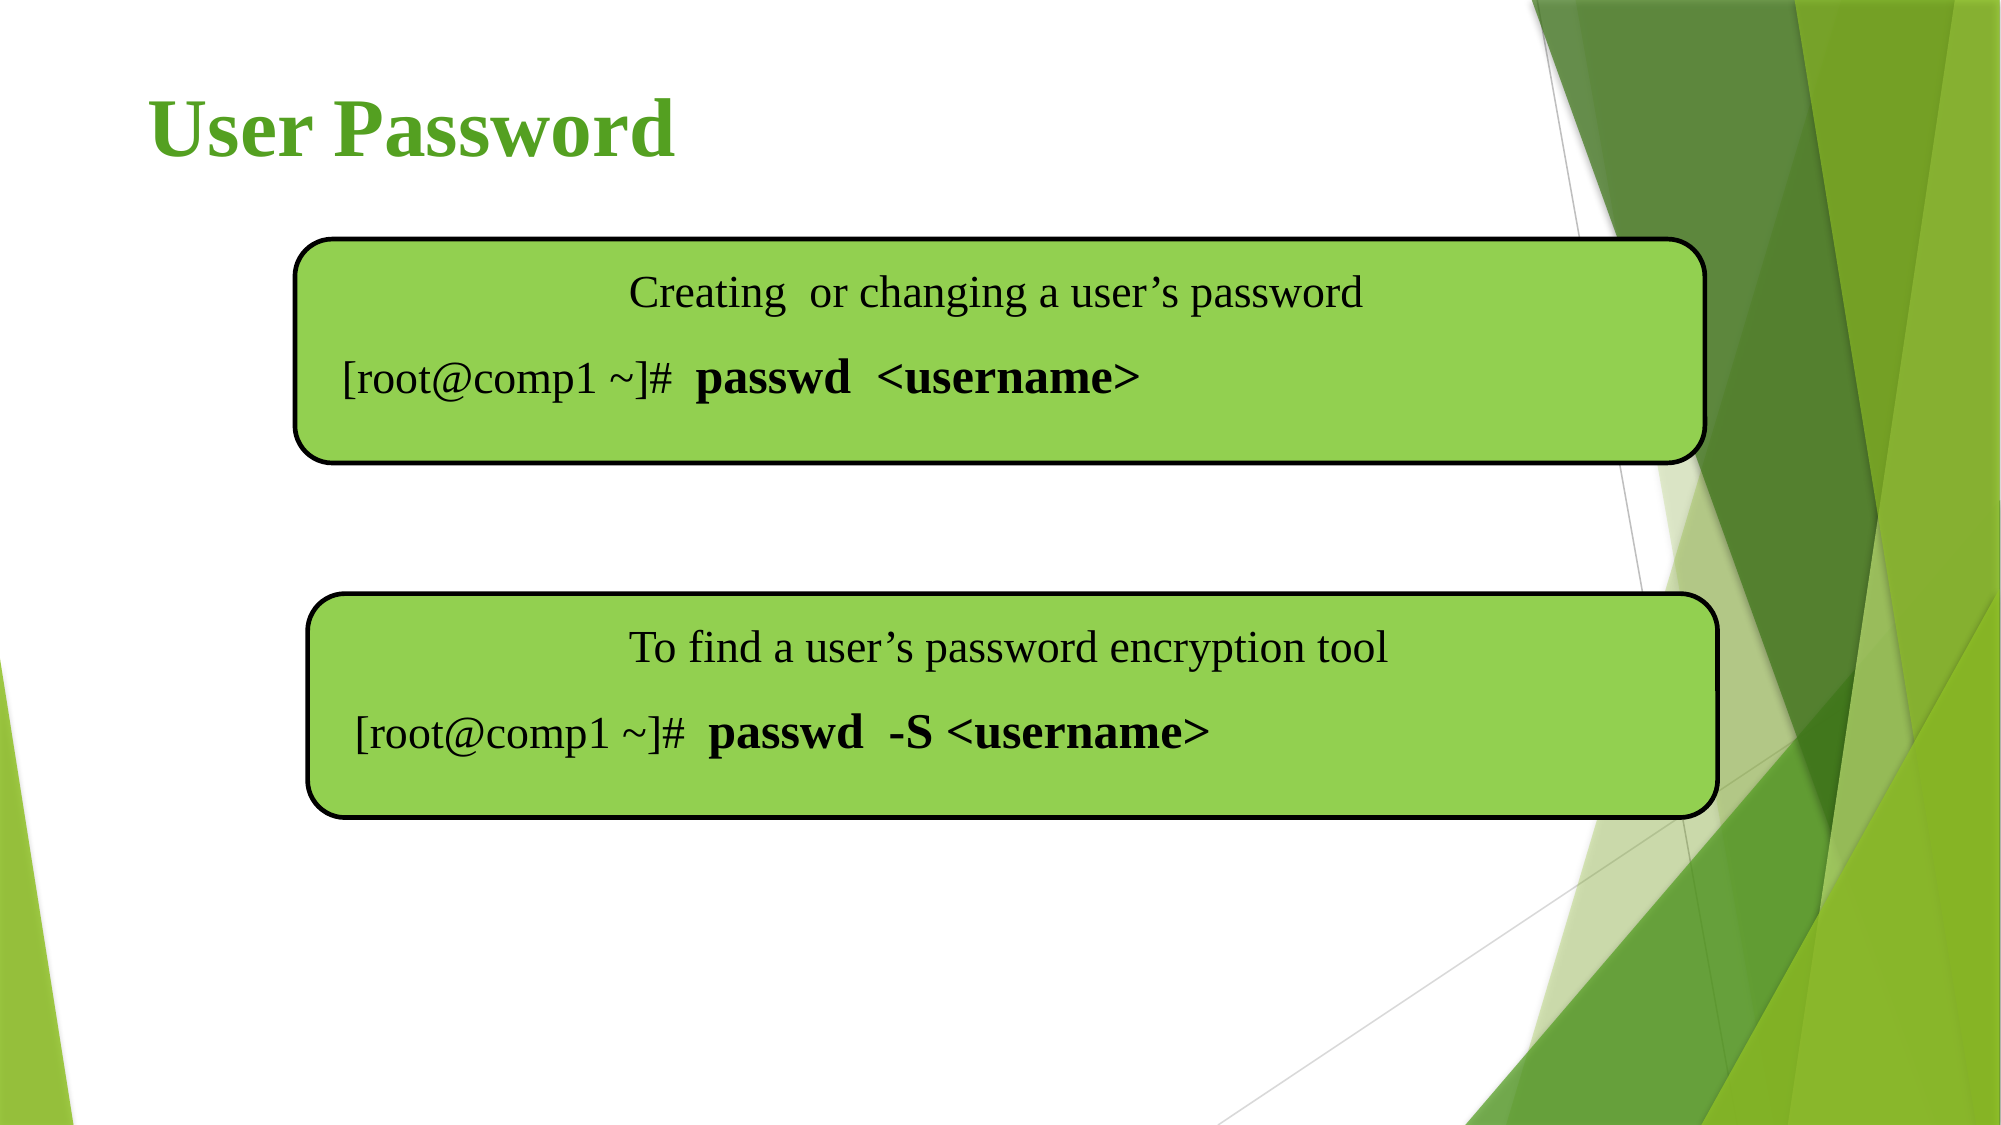

# User Password

Creating  or changing a user’s password
[root@comp1 ~]#  passwd  <username>

To find a user’s password encryption tool
[root@comp1 ~]#  passwd  -S <username>